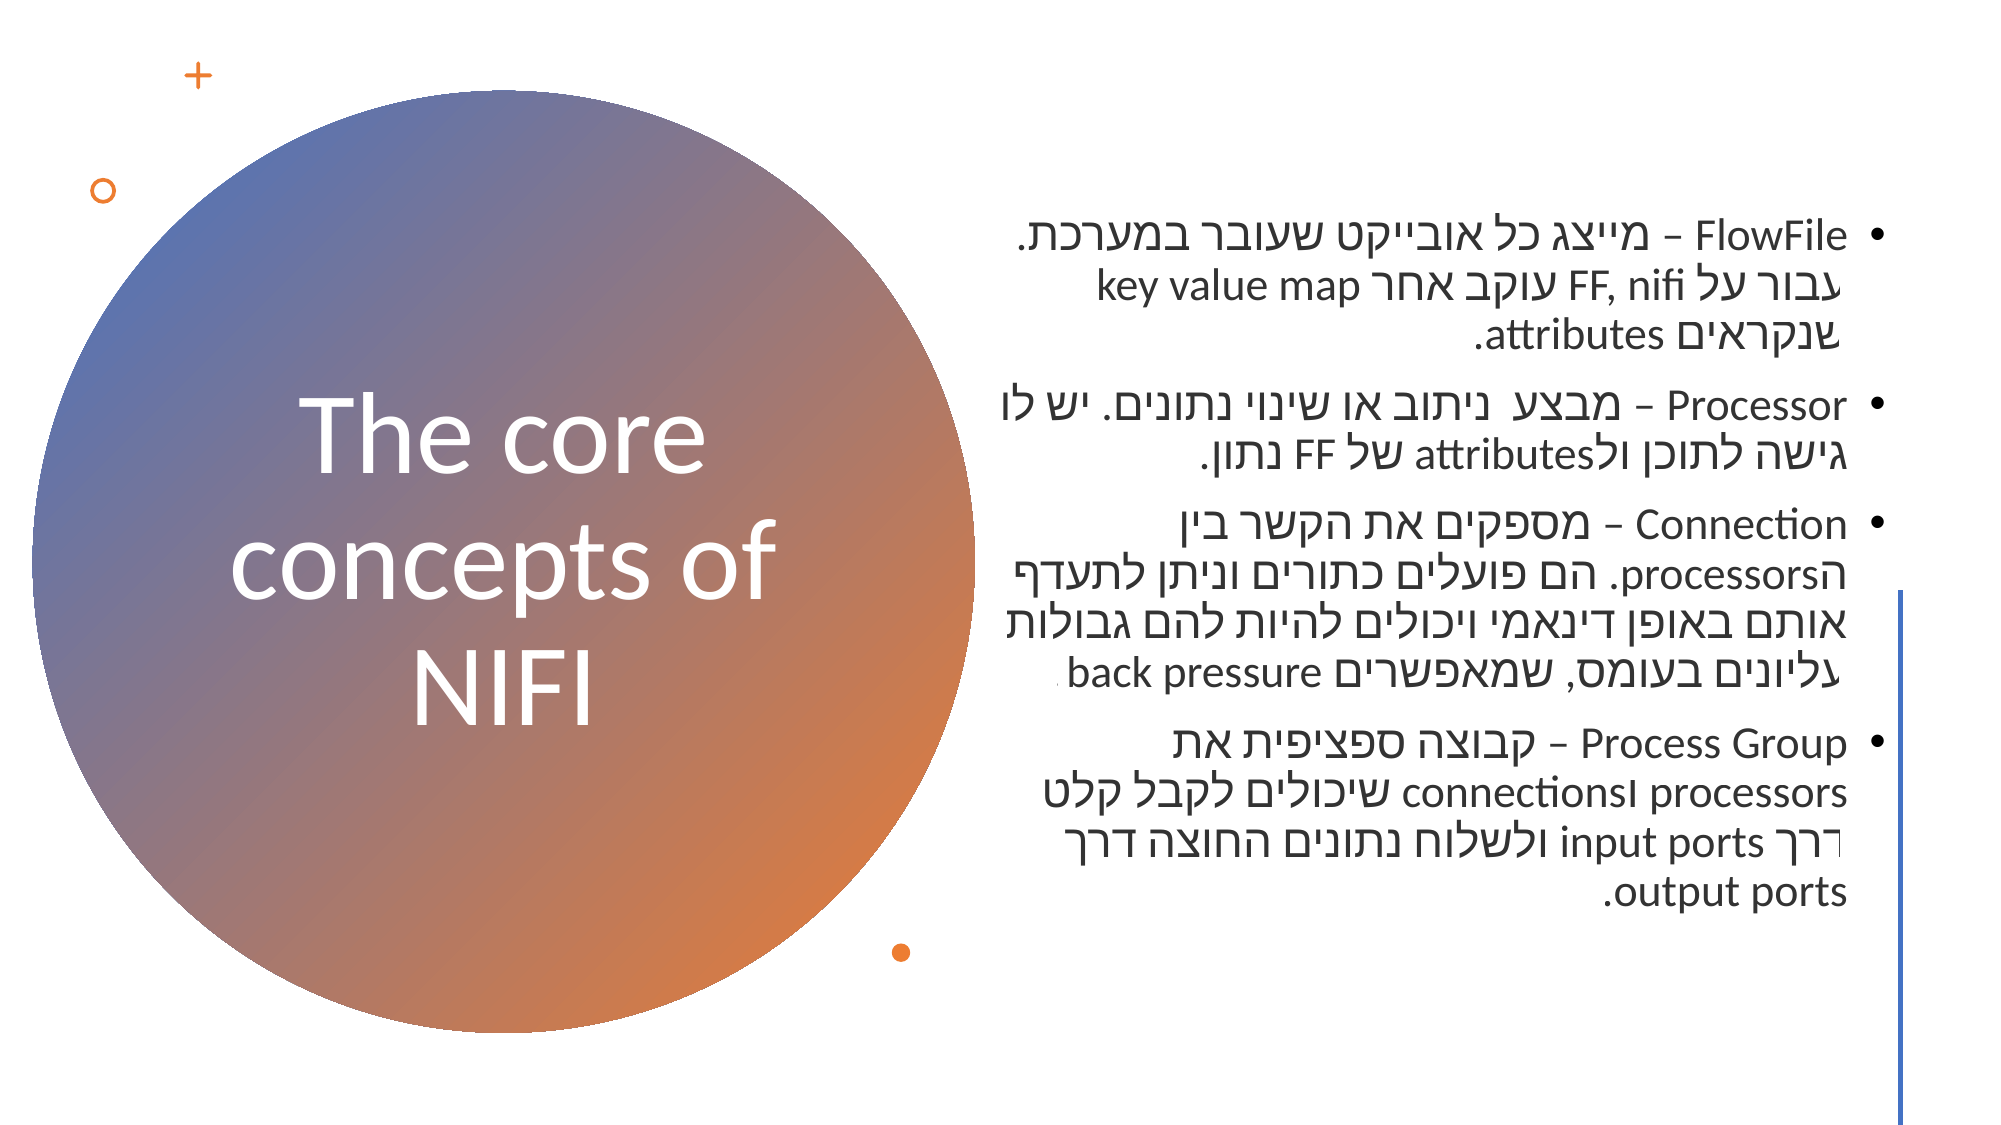

FlowFile – מייצג כל אובייקט שעובר במערכת. עבור על FF, nifi עוקב אחר key value map שנקראים attributes.
Processor – מבצע  ניתוב או שינוי נתונים. יש לו גישה לתוכן ולattributes של FF נתון.
Connection – מספקים את הקשר בין הprocessors. הם פועלים כתורים וניתן לתעדף אותם באופן דינאמי ויכולים להיות להם גבולות עליונים בעומס, שמאפשרים back pressure.
Process Group – קבוצה ספציפית את processors וconnections שיכולים לקבל קלט דרך input ports ולשלוח נתונים החוצה דרך output ports.

# The core concepts of NIFI